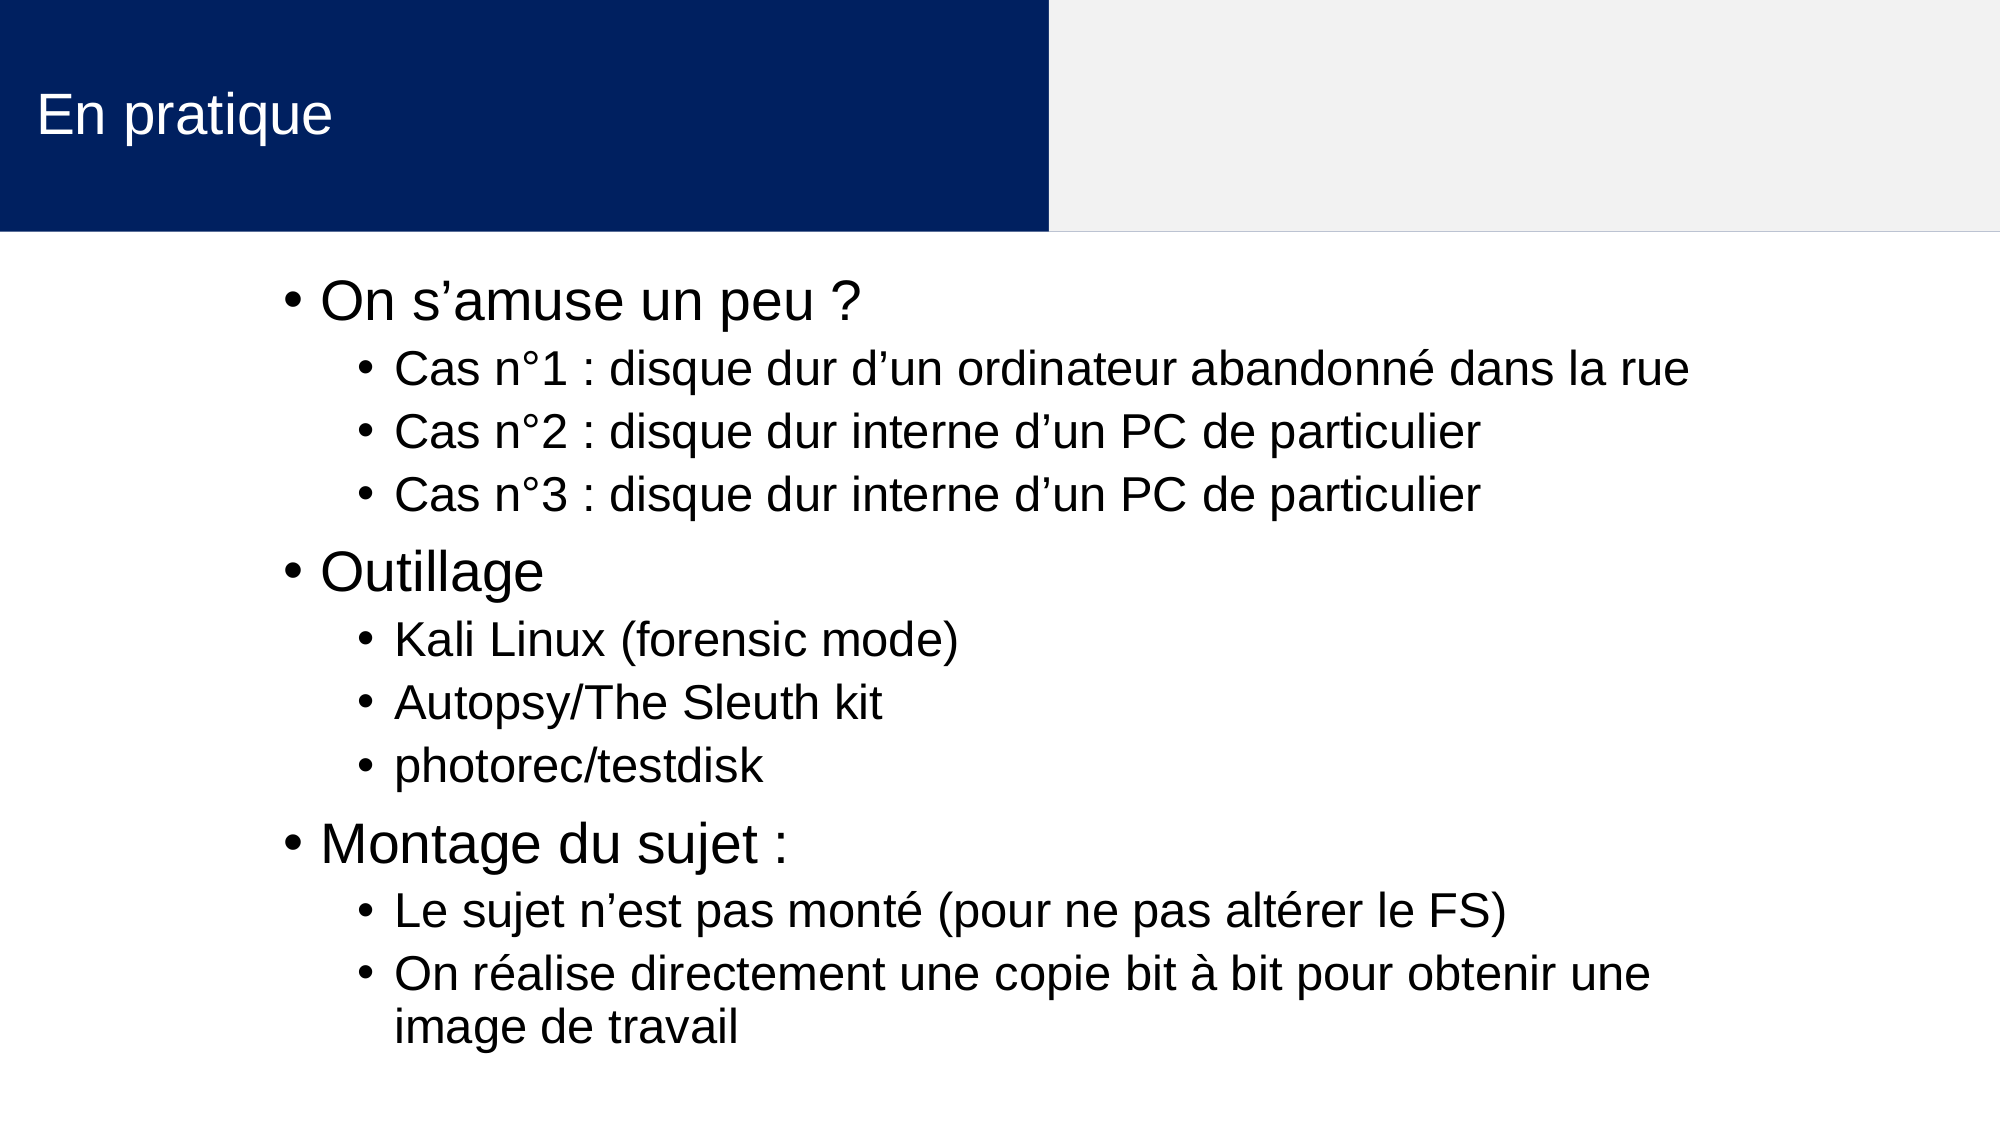

En pratique
On s’amuse un peu ?
Cas n°1 : disque dur d’un ordinateur abandonné dans la rue
Cas n°2 : disque dur interne d’un PC de particulier
Cas n°3 : disque dur interne d’un PC de particulier
Outillage
Kali Linux (forensic mode)
Autopsy/The Sleuth kit
photorec/testdisk
Montage du sujet :
Le sujet n’est pas monté (pour ne pas altérer le FS)
On réalise directement une copie bit à bit pour obtenir une image de travail